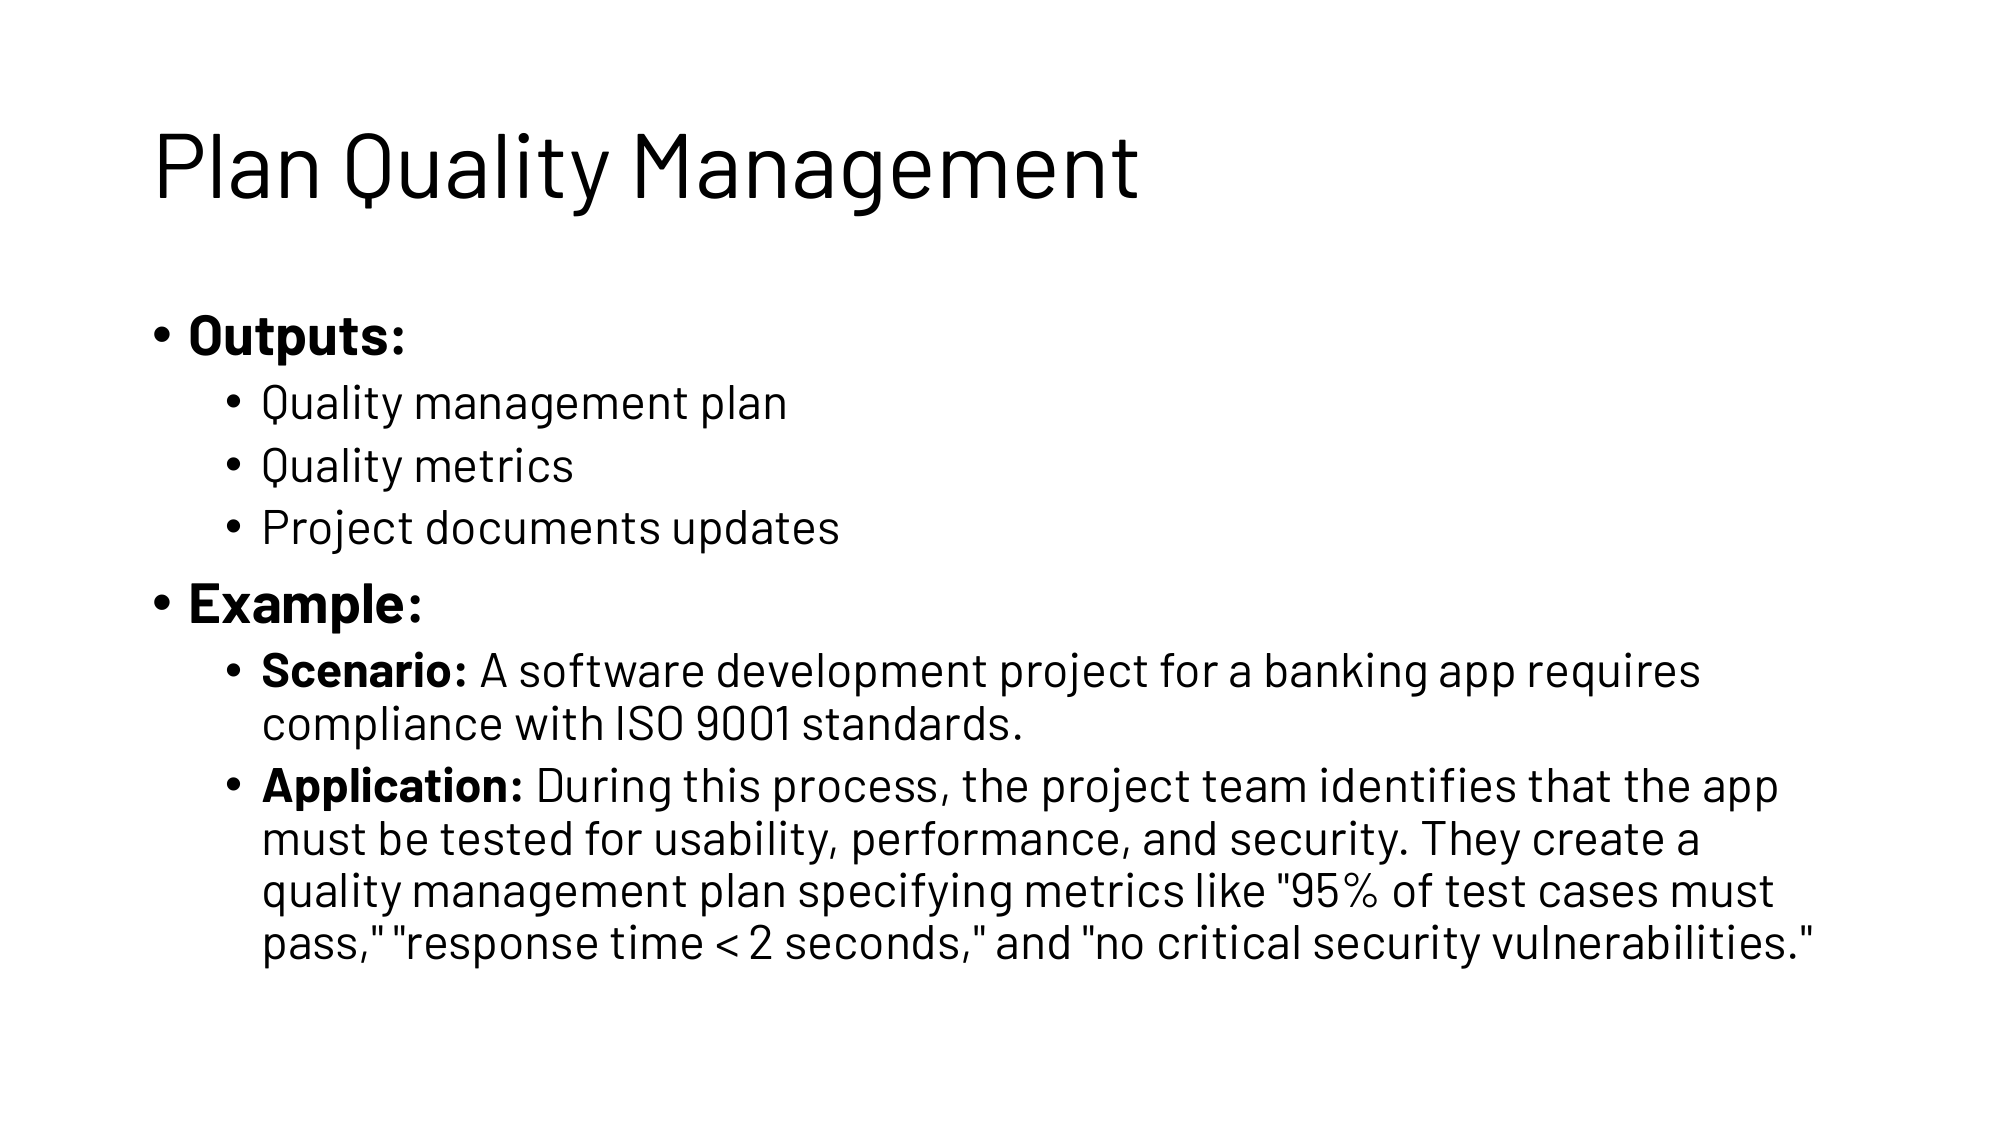

# Plan Quality Management
Outputs:
Quality management plan
Quality metrics
Project documents updates
Example:
Scenario: A software development project for a banking app requires compliance with ISO 9001 standards.
Application: During this process, the project team identifies that the app must be tested for usability, performance, and security. They create a quality management plan specifying metrics like "95% of test cases must pass," "response time < 2 seconds," and "no critical security vulnerabilities."